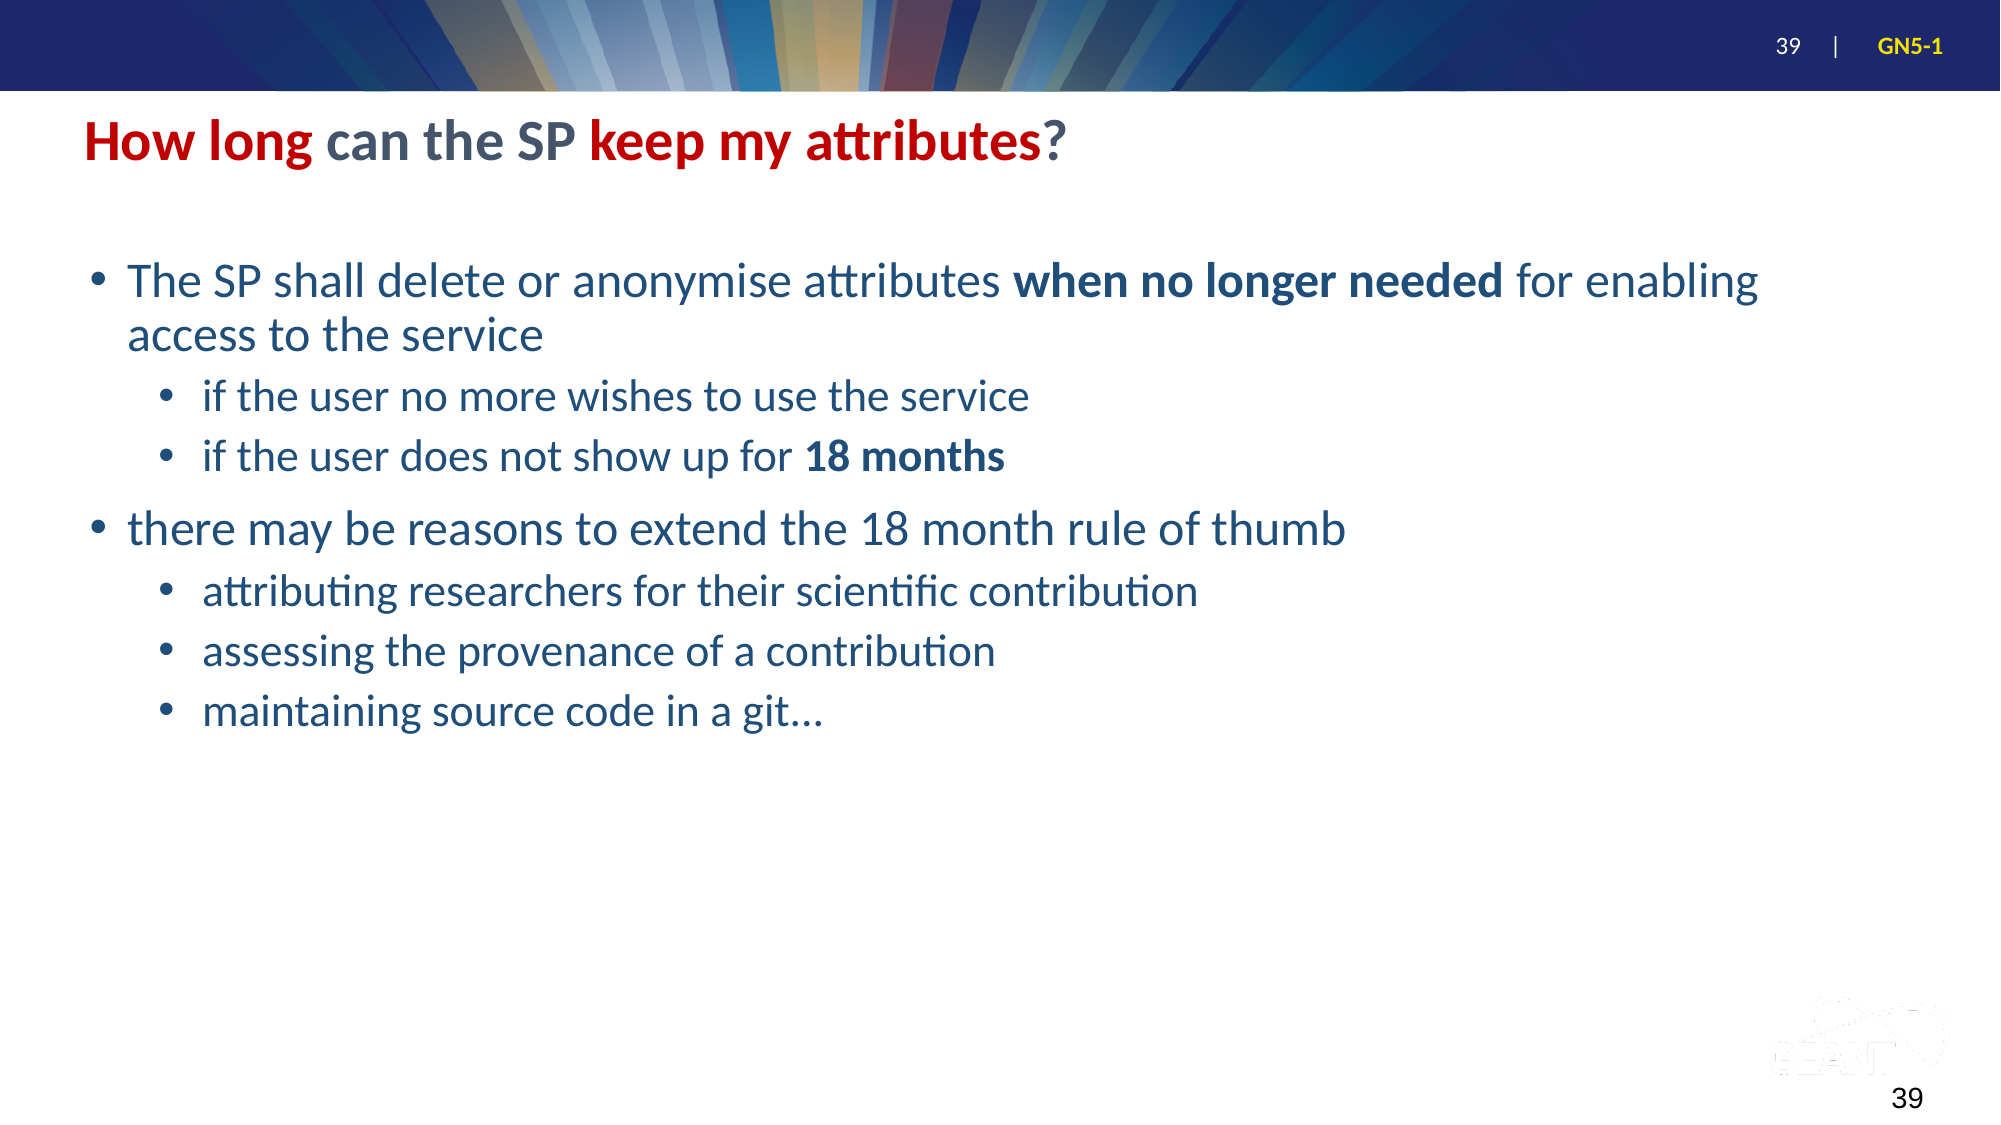

# How long can the SP keep my attributes?
The SP shall delete or anonymise attributes when no longer needed for enabling access to the service
if the user no more wishes to use the service
if the user does not show up for 18 months
there may be reasons to extend the 18 month rule of thumb
attributing researchers for their scientific contribution
assessing the provenance of a contribution
maintaining source code in a git...

39